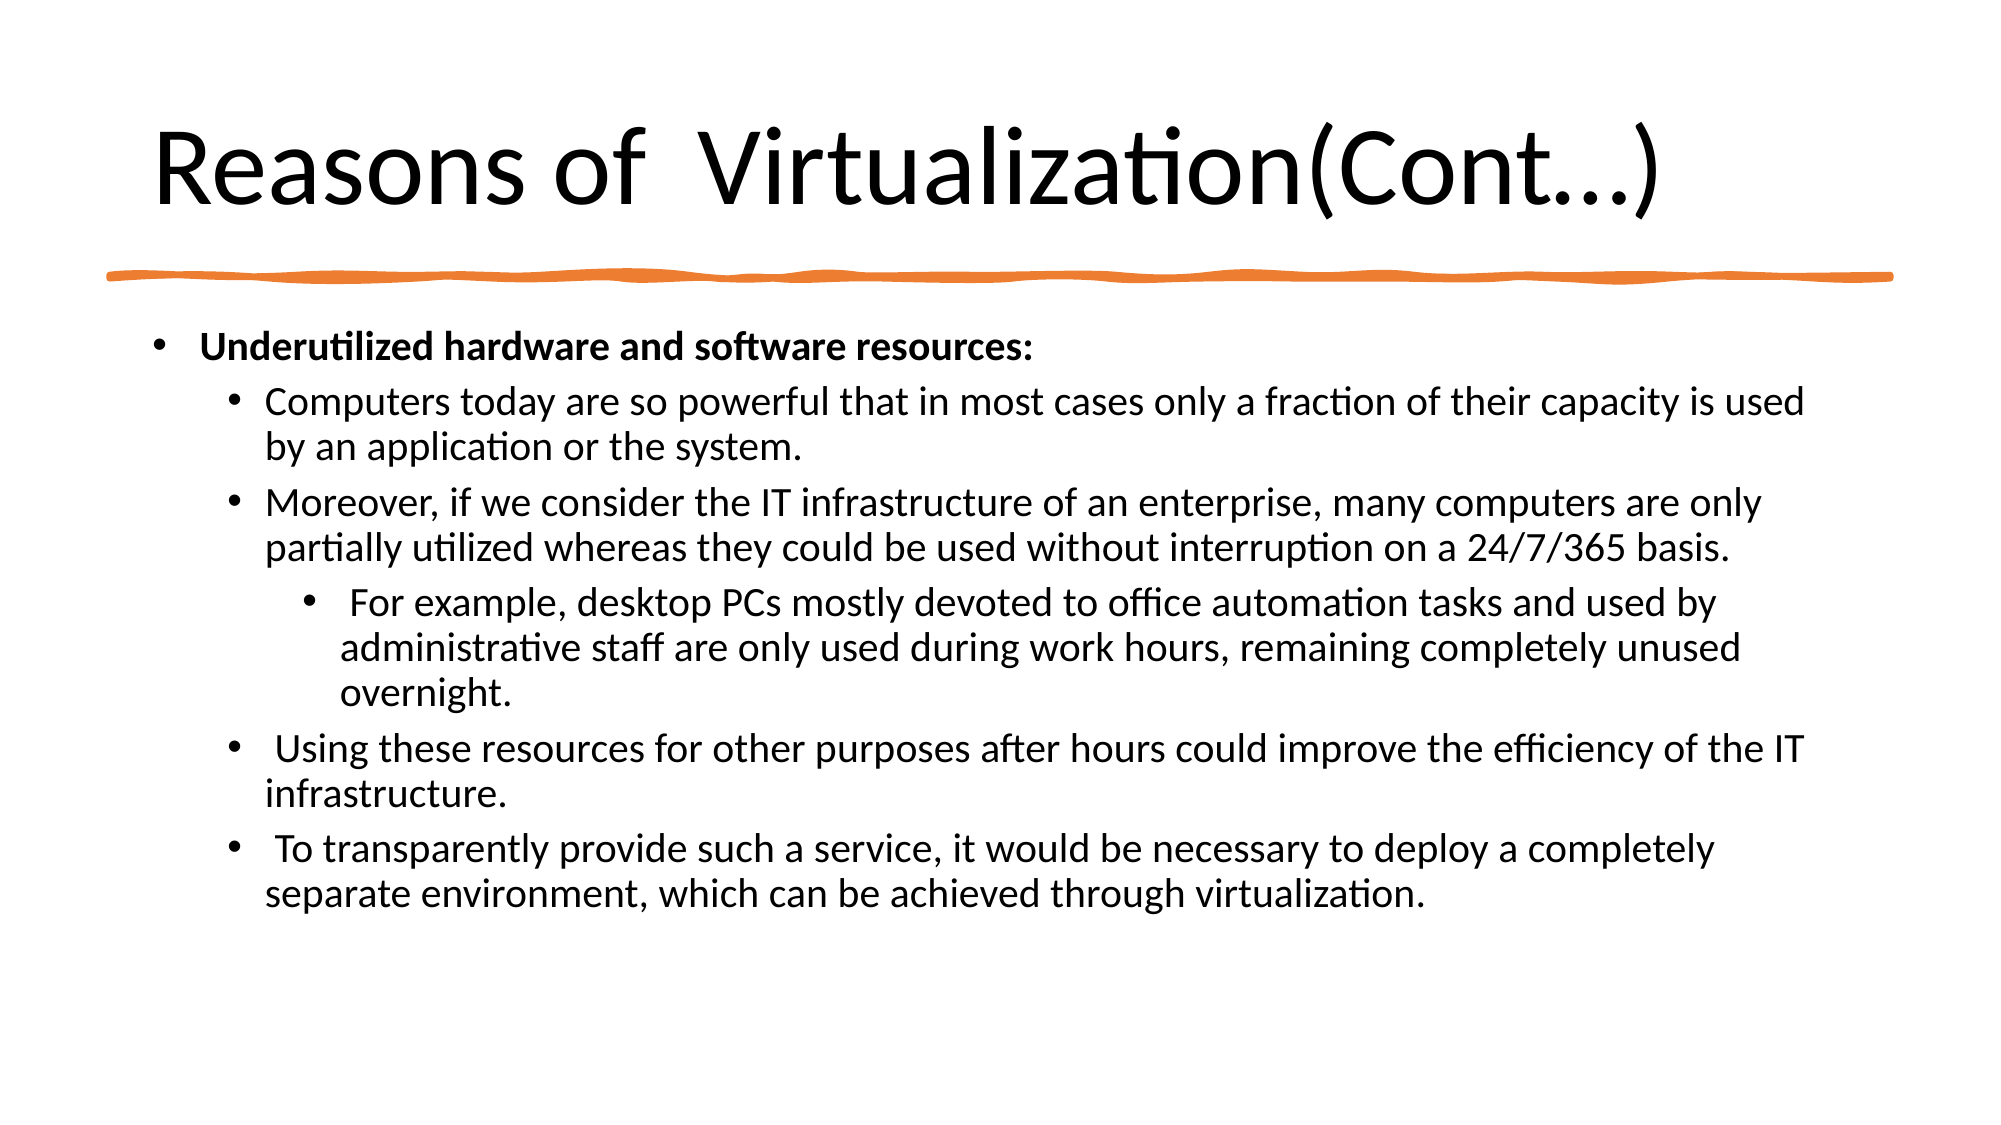

# Reasons of  Virtualization(Cont…)

 Underutilized hardware and software resources:
Computers today are so powerful that in most cases only a fraction of their capacity is used by an application or the system.
Moreover, if we consider the IT infrastructure of an enterprise, many computers are only partially utilized whereas they could be used without interruption on a 24/7/365 basis.
 For example, desktop PCs mostly devoted to office automation tasks and used by administrative staff are only used during work hours, remaining completely unused overnight.
 Using these resources for other purposes after hours could improve the efficiency of the IT infrastructure.
 To transparently provide such a service, it would be necessary to deploy a completely separate environment, which can be achieved through virtualization.